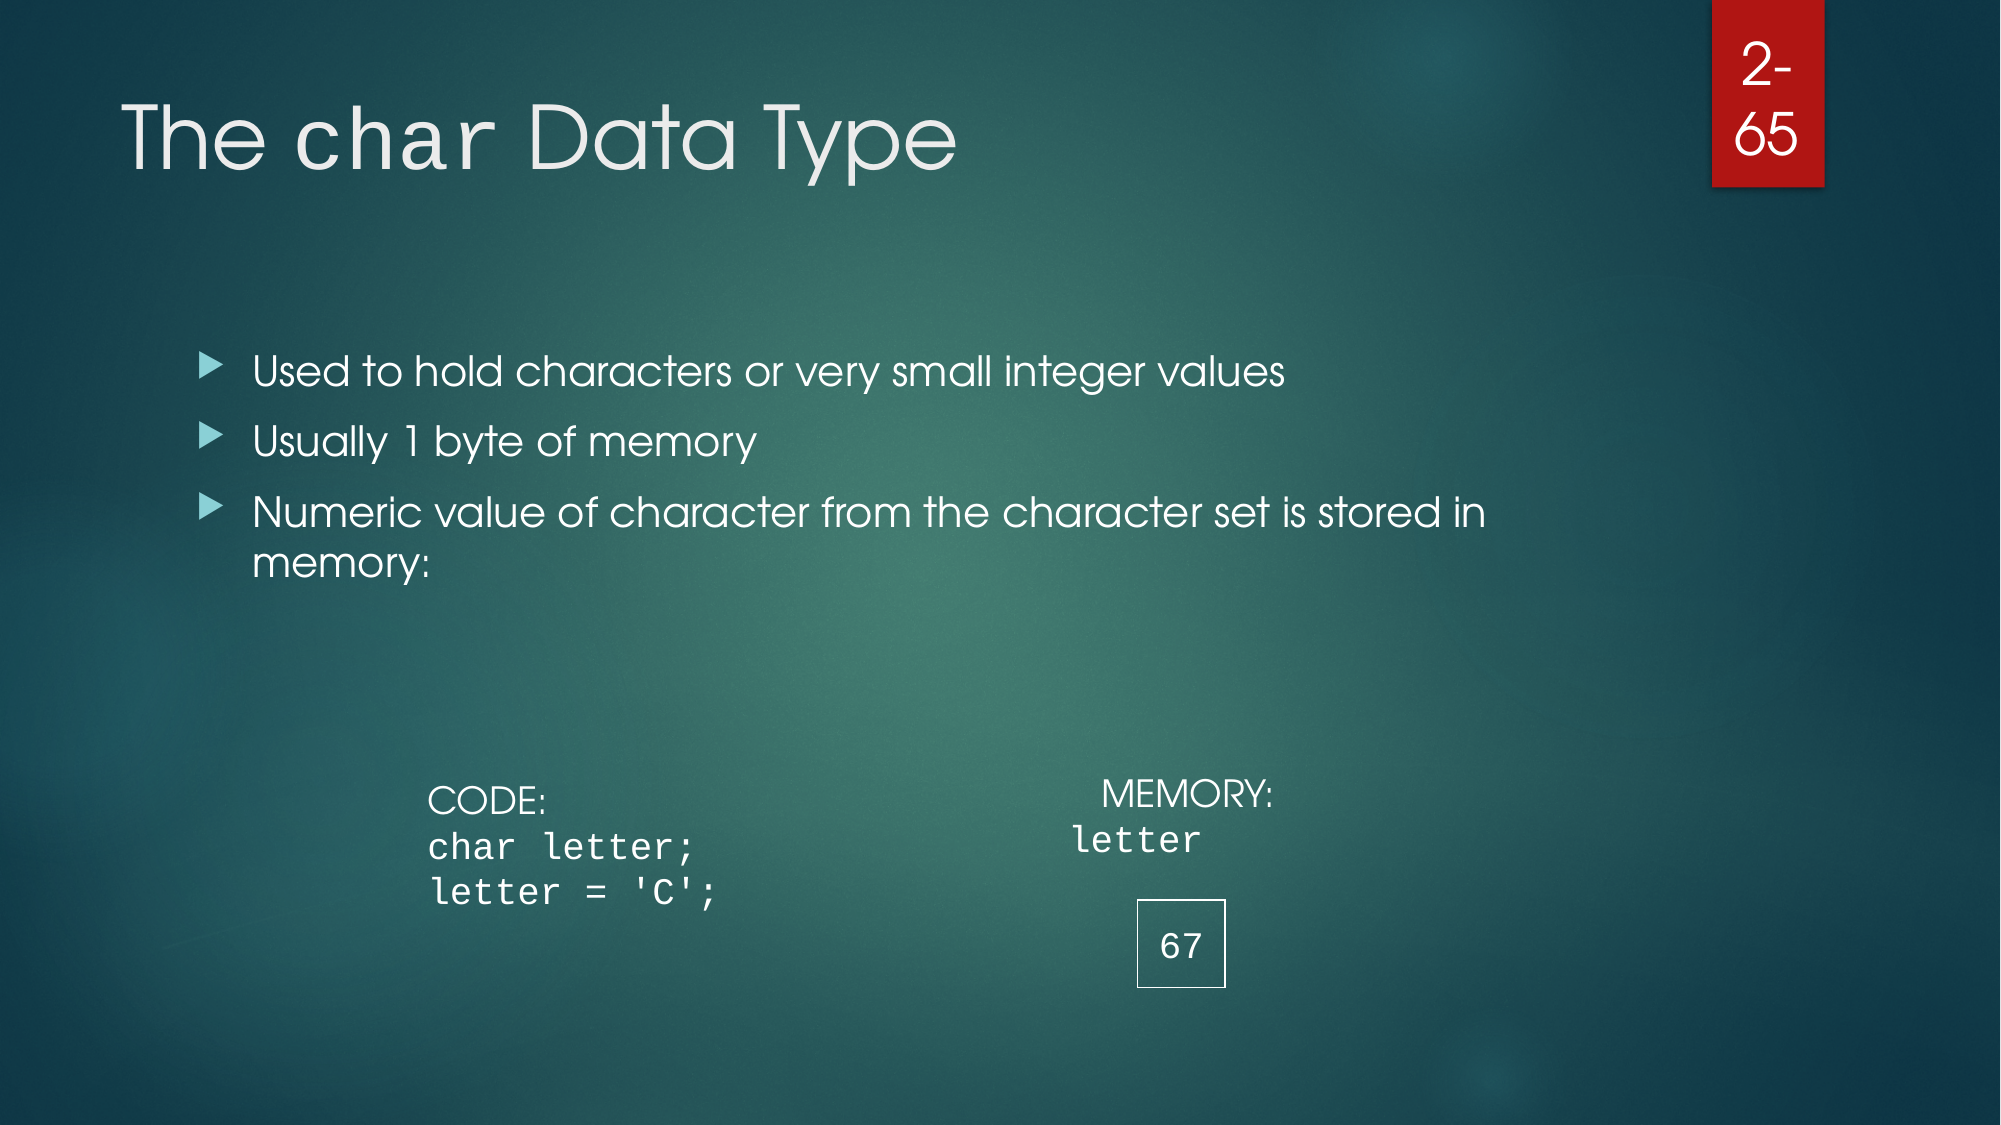

2-65
# The char Data Type
Used to hold characters or very small integer values
Usually 1 byte of memory
Numeric value of character from the character set is stored in memory:
MEMORY:
letter
CODE:
char letter;
letter = 'C';
67